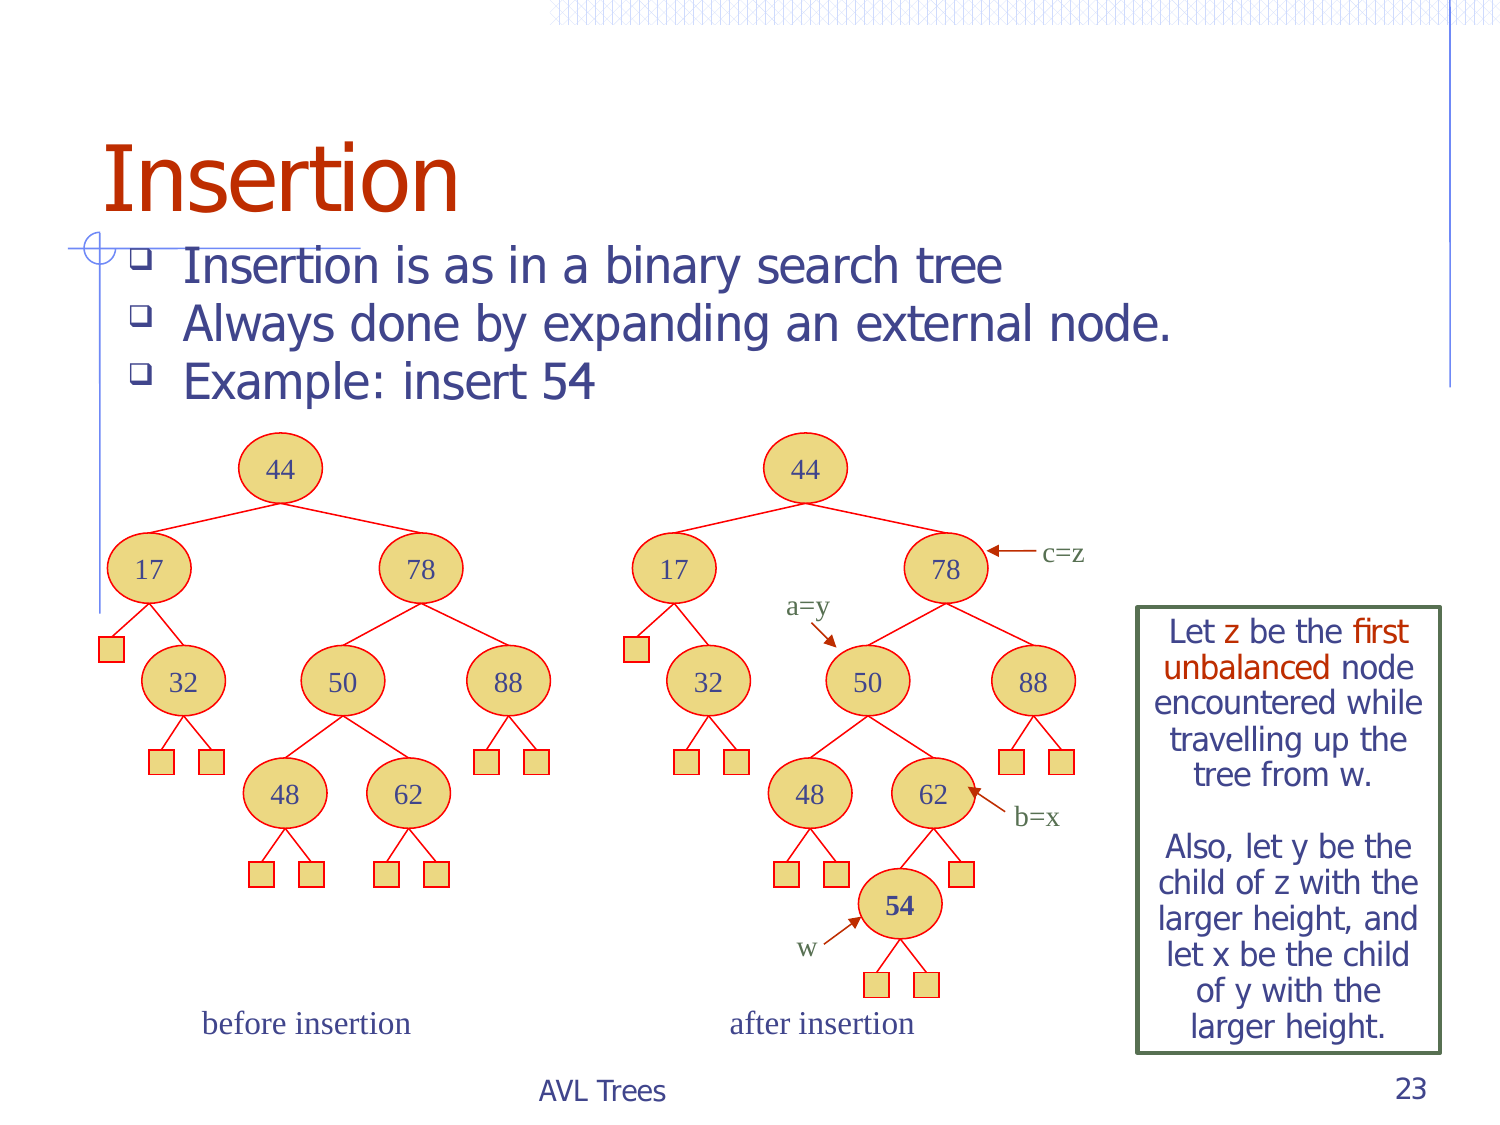

# Insertion
Insertion is as in a binary search tree
Always done by expanding an external node.
Example: insert 54
44
17
78

32
50
88

48
62

44
17
78

32
50
88

48
62

54

c=z

a=y
Let z be the first unbalanced node encountered while travelling up the tree from w.

Also, let y be the child of z with the larger height, and let x be the child of y with the larger height.

b=x

w
before insertion
after insertion
23
AVL Trees